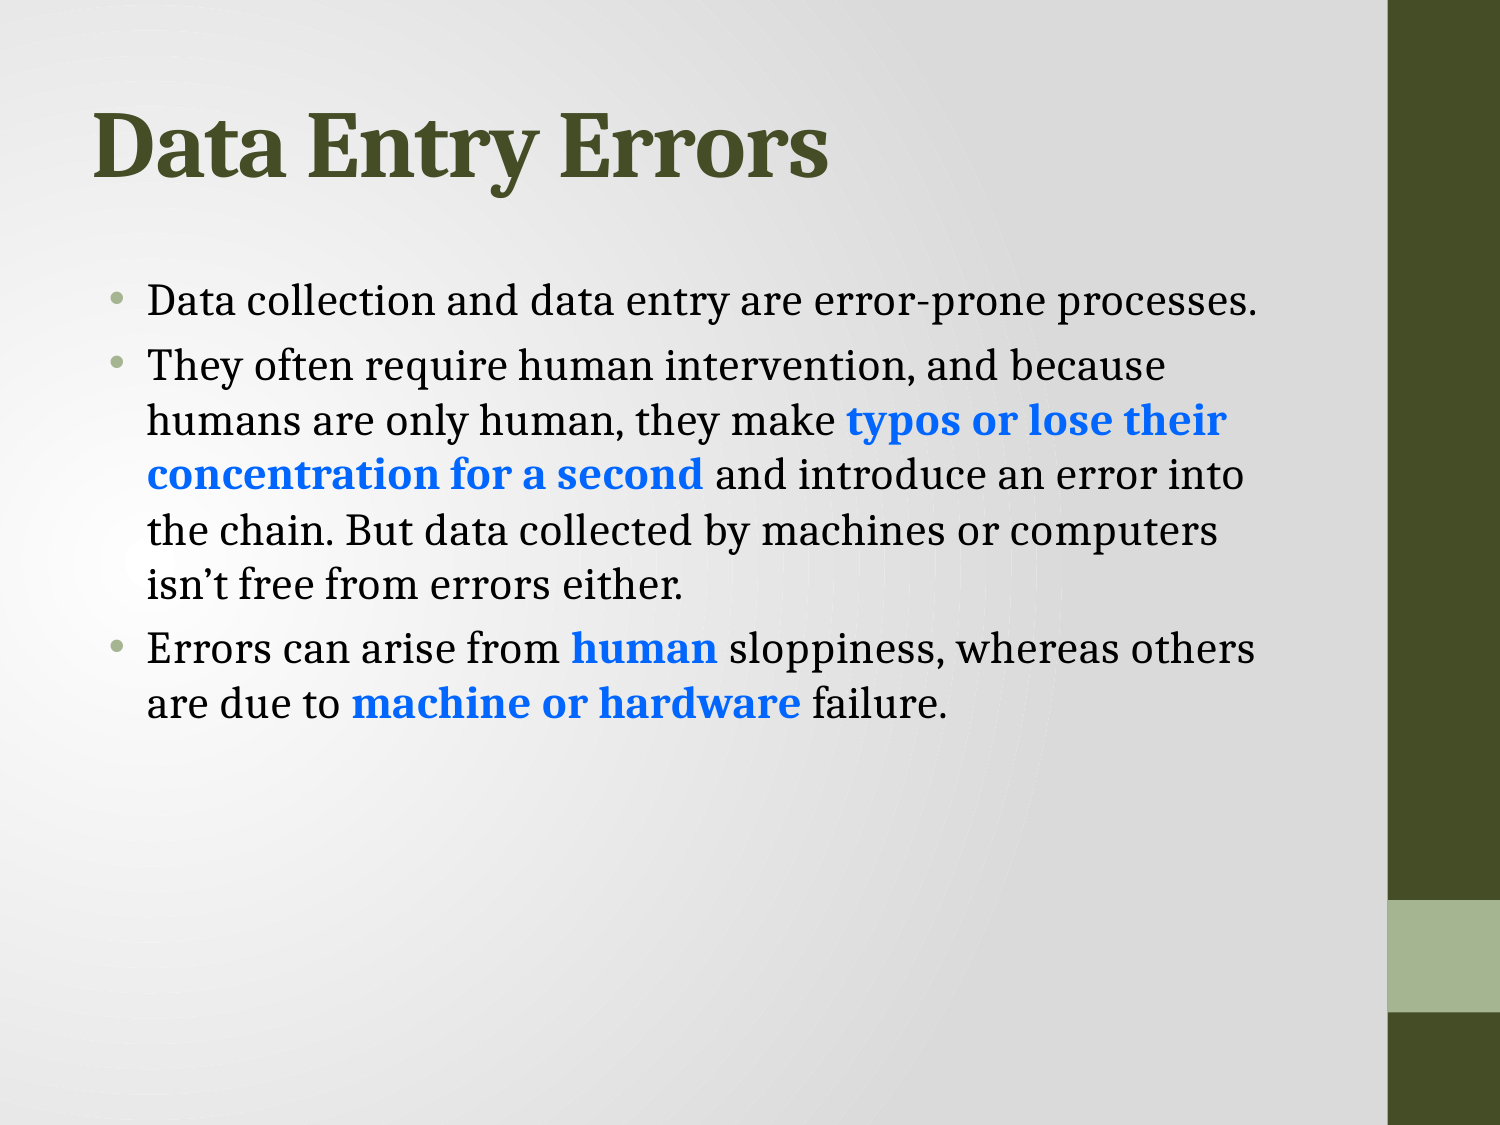

# Data Entry Errors
Data collection and data entry are error-prone processes.
They often require human intervention, and because humans are only human, they make typos or lose their concentration for a second and introduce an error into the chain. But data collected by machines or computers isn’t free from errors either.
Errors can arise from human sloppiness, whereas others are due to machine or hardware failure.